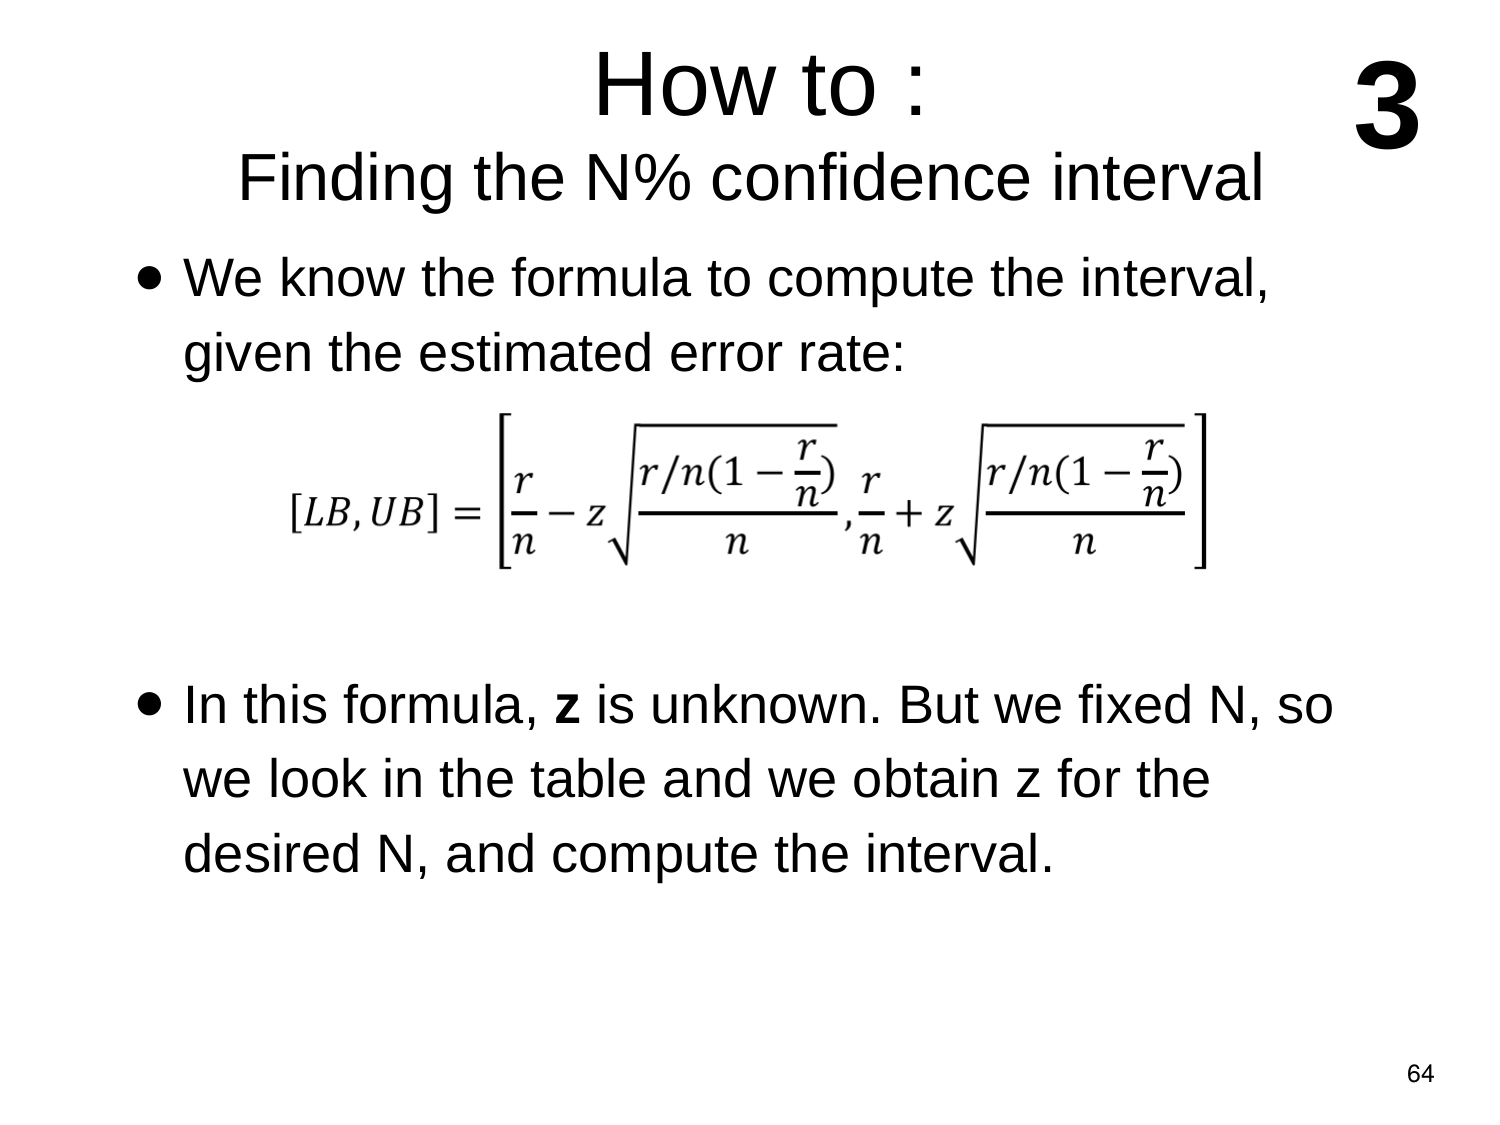

3
# How to :
Finding the N% confidence interval
We know the formula to compute the interval, given the estimated error rate:

In this formula, z is unknown. But we fixed N, so we look in the table and we obtain z for the desired N, and compute the interval.

64